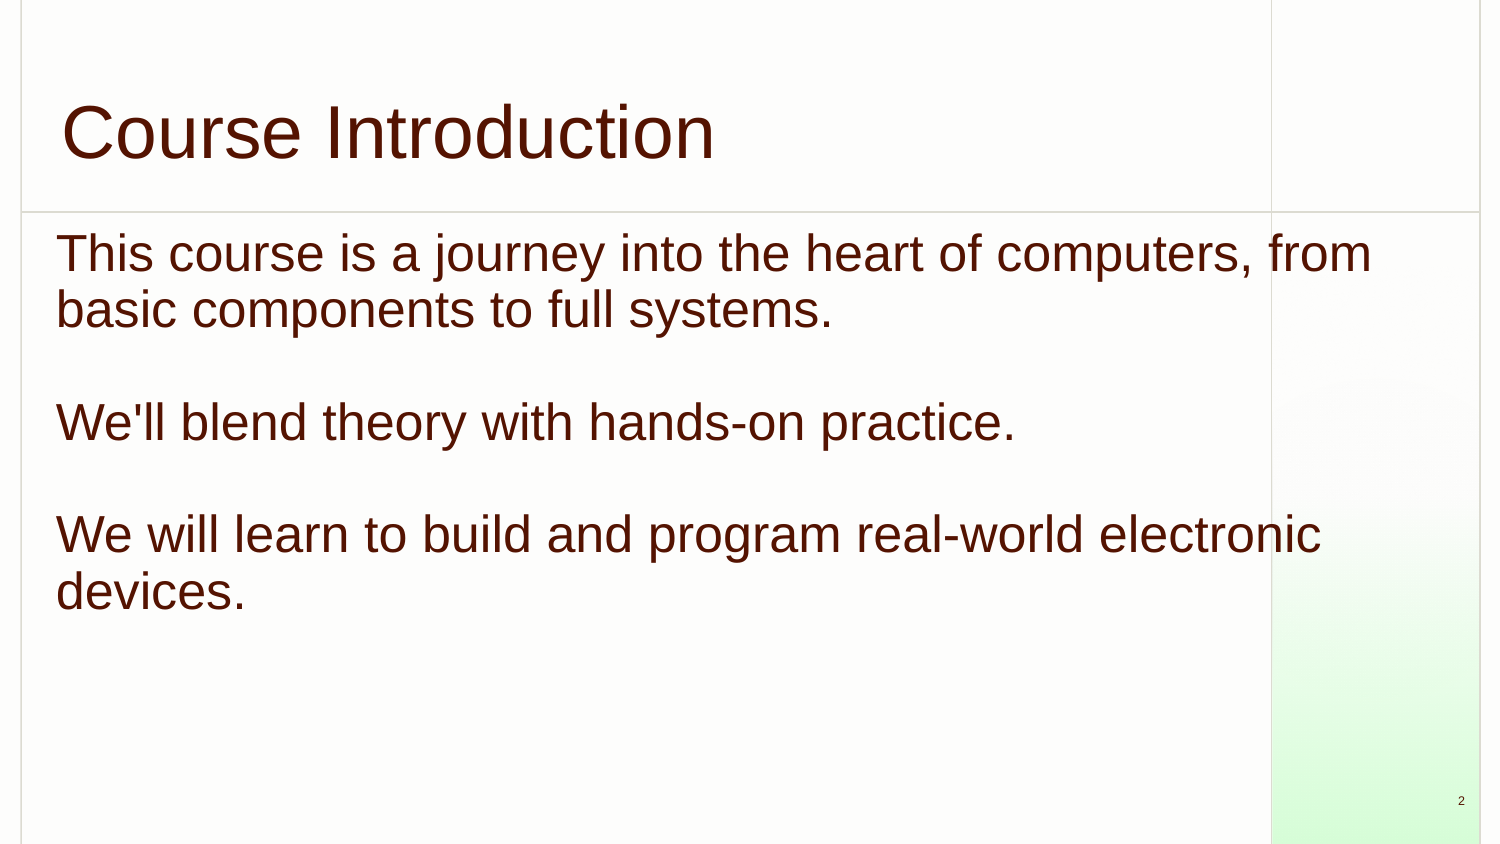

# Course Introduction
This course is a journey into the heart of computers, from basic components to full systems.
We'll blend theory with hands-on practice.

We will learn to build and program real-world electronic devices.

2